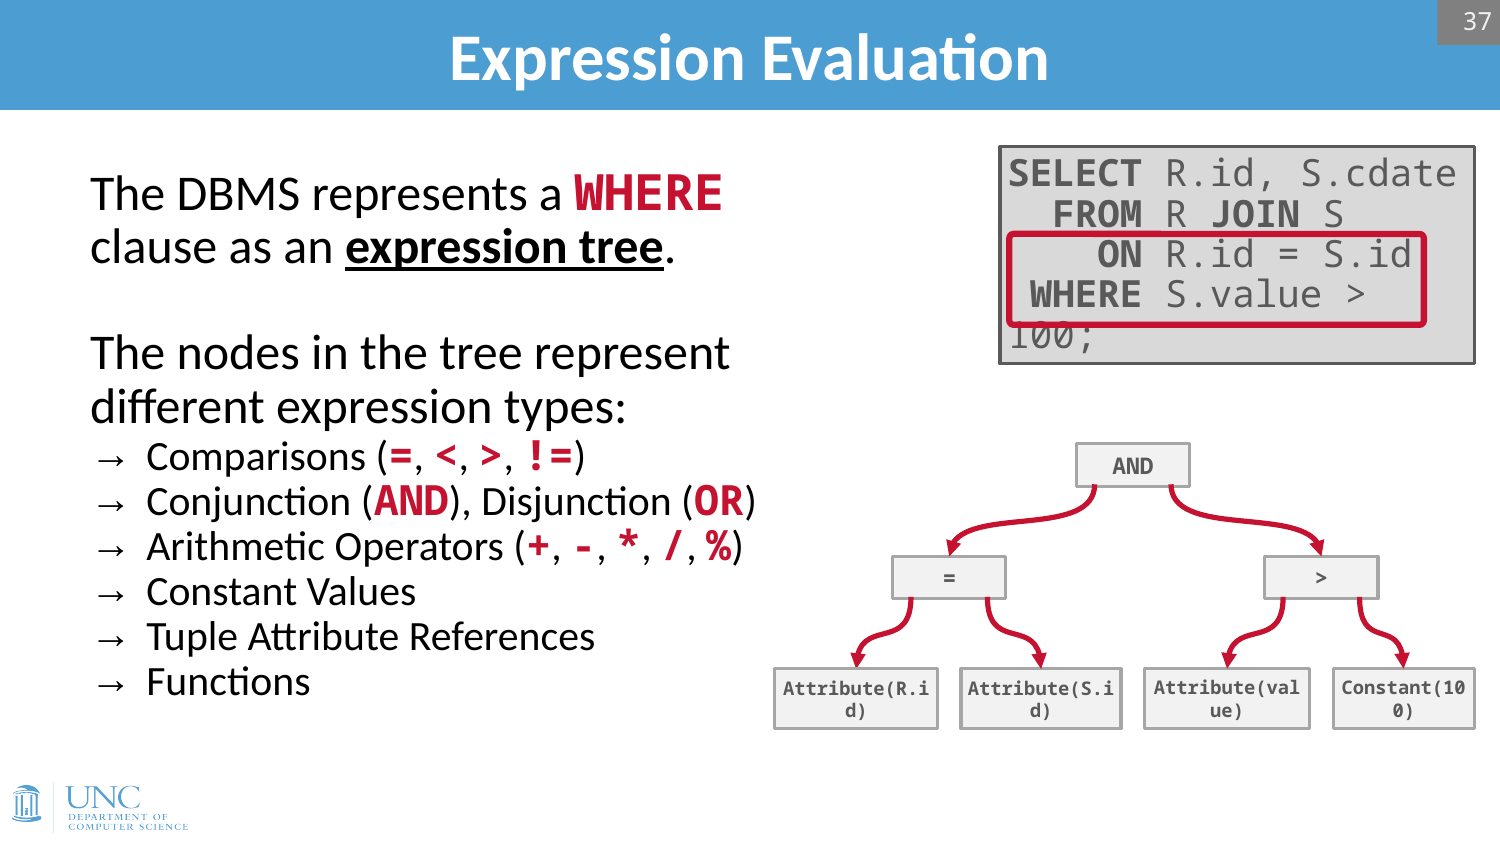

# Expression Evaluation
37
SELECT R.id, S.cdate
  FROM R JOIN S
    ON R.id = S.id
 WHERE S.value > 100;
The DBMS represents a WHERE clause as an expression tree.

The nodes in the tree represent different expression types:
Comparisons (=, <, >, !=)
Conjunction (AND), Disjunction (OR)
Arithmetic Operators (+, -, *, /, %)
Constant Values
Tuple Attribute References
Functions

AND

=

>

Constant(100)
Attribute(value)
Attribute(R.id)
Attribute(S.id)